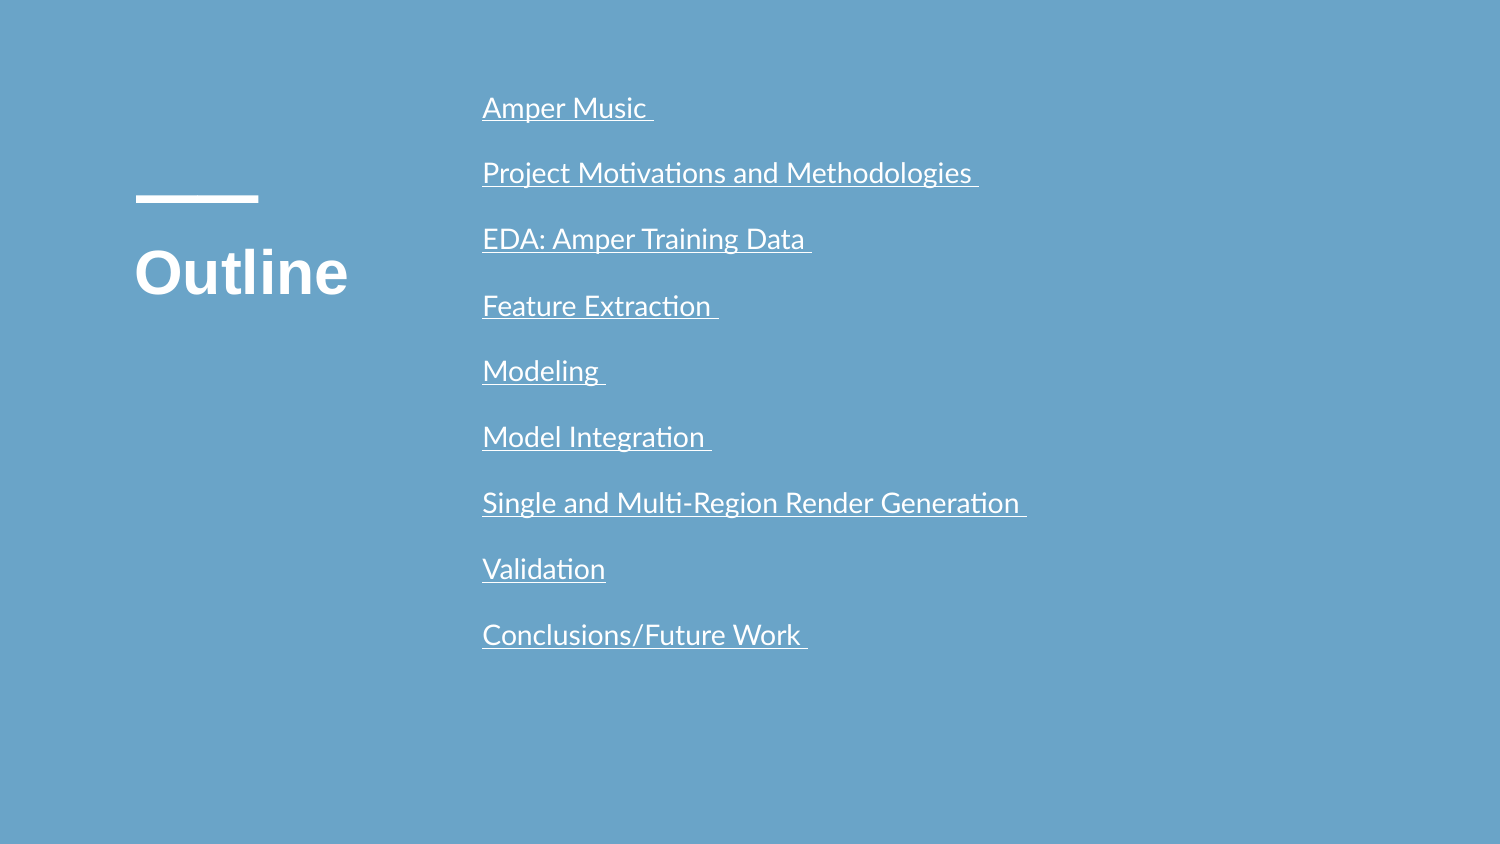

Amper Music
Project Motivations and Methodologies
EDA: Amper Training Data
Feature Extraction
Modeling
Model Integration
Single and Multi-Region Render Generation
Validation
Conclusions/Future Work

# Outline